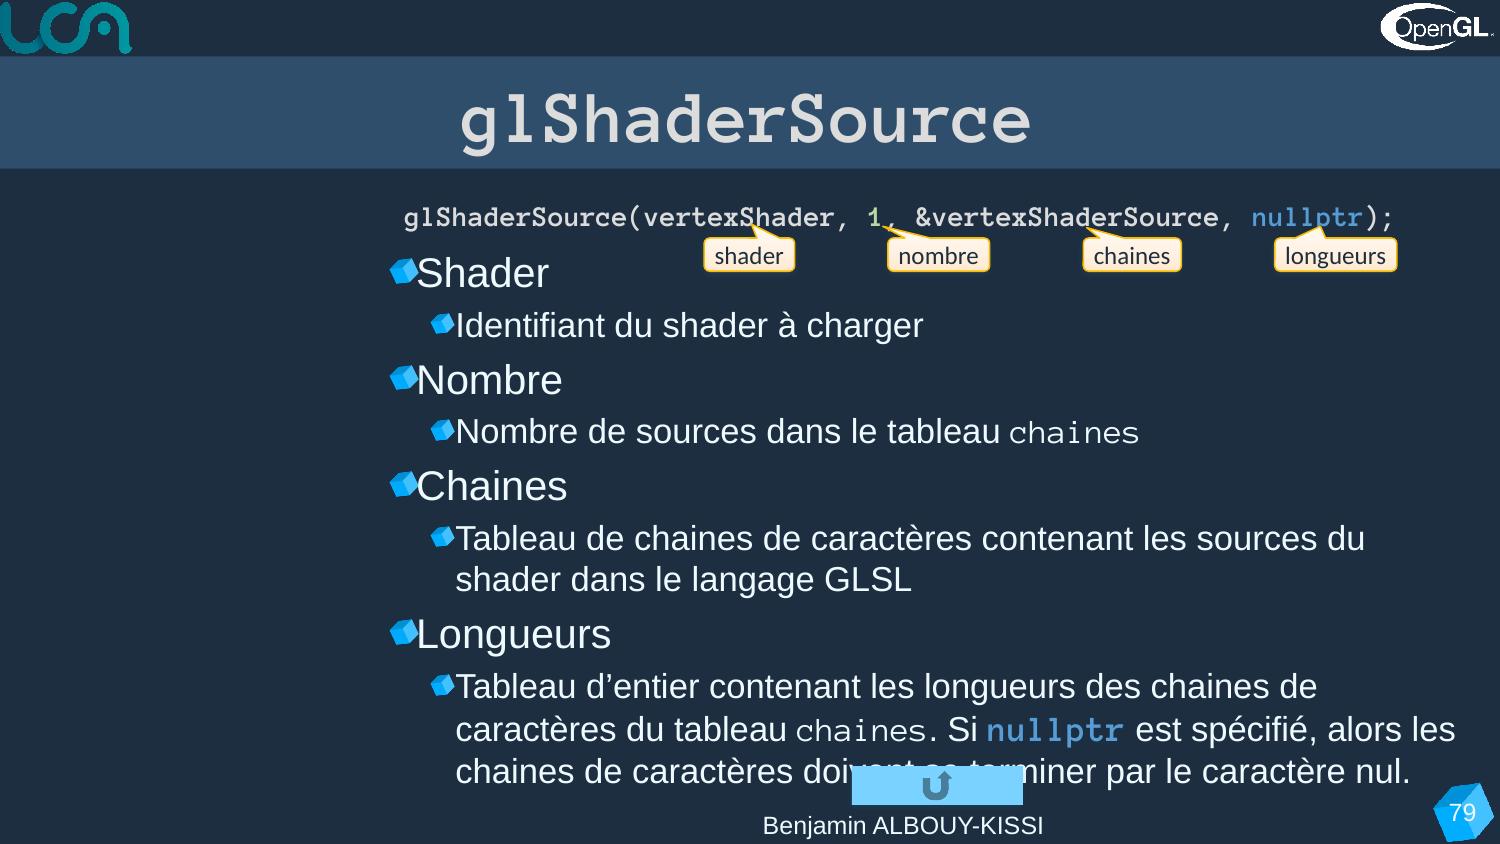

# glShaderSource

glShaderSource(vertexShader, 1, &vertexShaderSource, nullptr);
shader
nombre
chaines
longueurs
Shader
Identifiant du shader à charger
Nombre
Nombre de sources dans le tableau chaines
Chaines
Tableau de chaines de caractères contenant les sources du shader dans le langage GLSL
Longueurs
Tableau d’entier contenant les longueurs des chaines de caractères du tableau chaines. Si nullptr est spécifié, alors les chaines de caractères doivent se terminer par le caractère nul.

79
Benjamin ALBOUY-KISSI